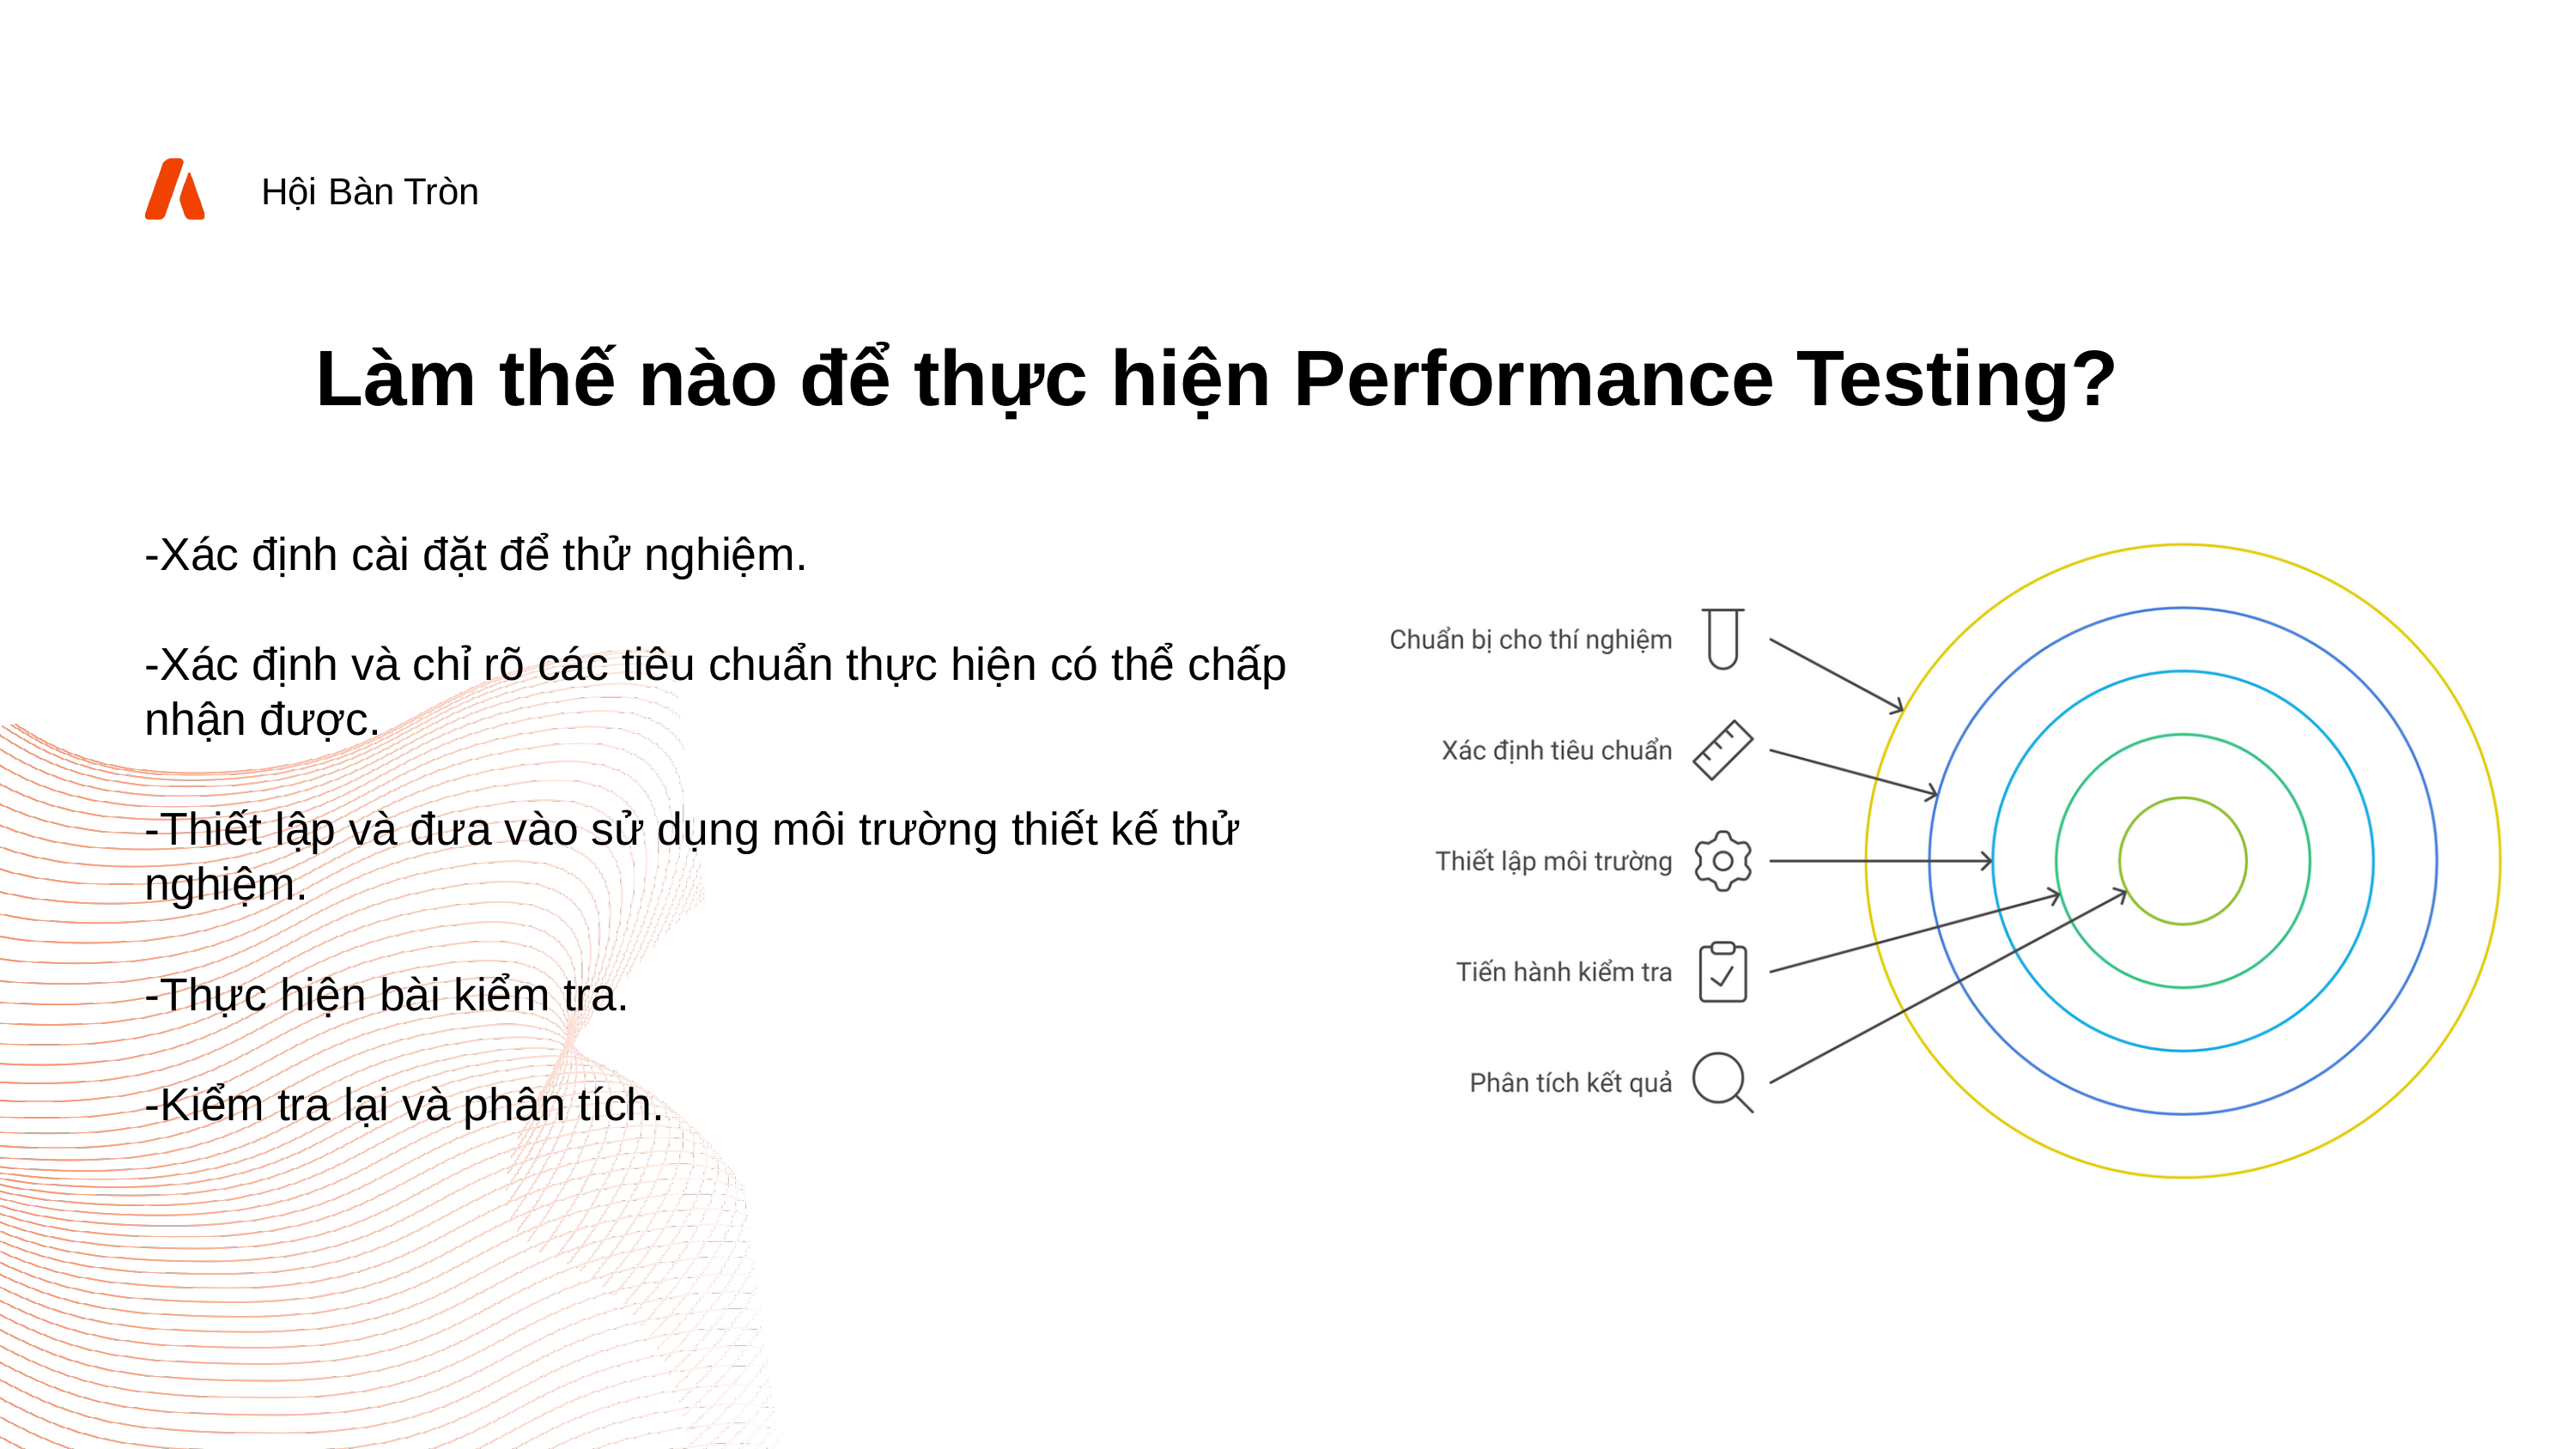

Hội Bàn Tròn
Làm thế nào để thực hiện Performance Testing?

-Xác định cài đặt để thử nghiệm.

-Xác định và chỉ rõ các tiêu chuẩn thực hiện có thể chấp nhận được.

-Thiết lập và đưa vào sử dụng môi trường thiết kế thử nghiệm.

-Thực hiện bài kiểm tra.

-Kiểm tra lại và phân tích.